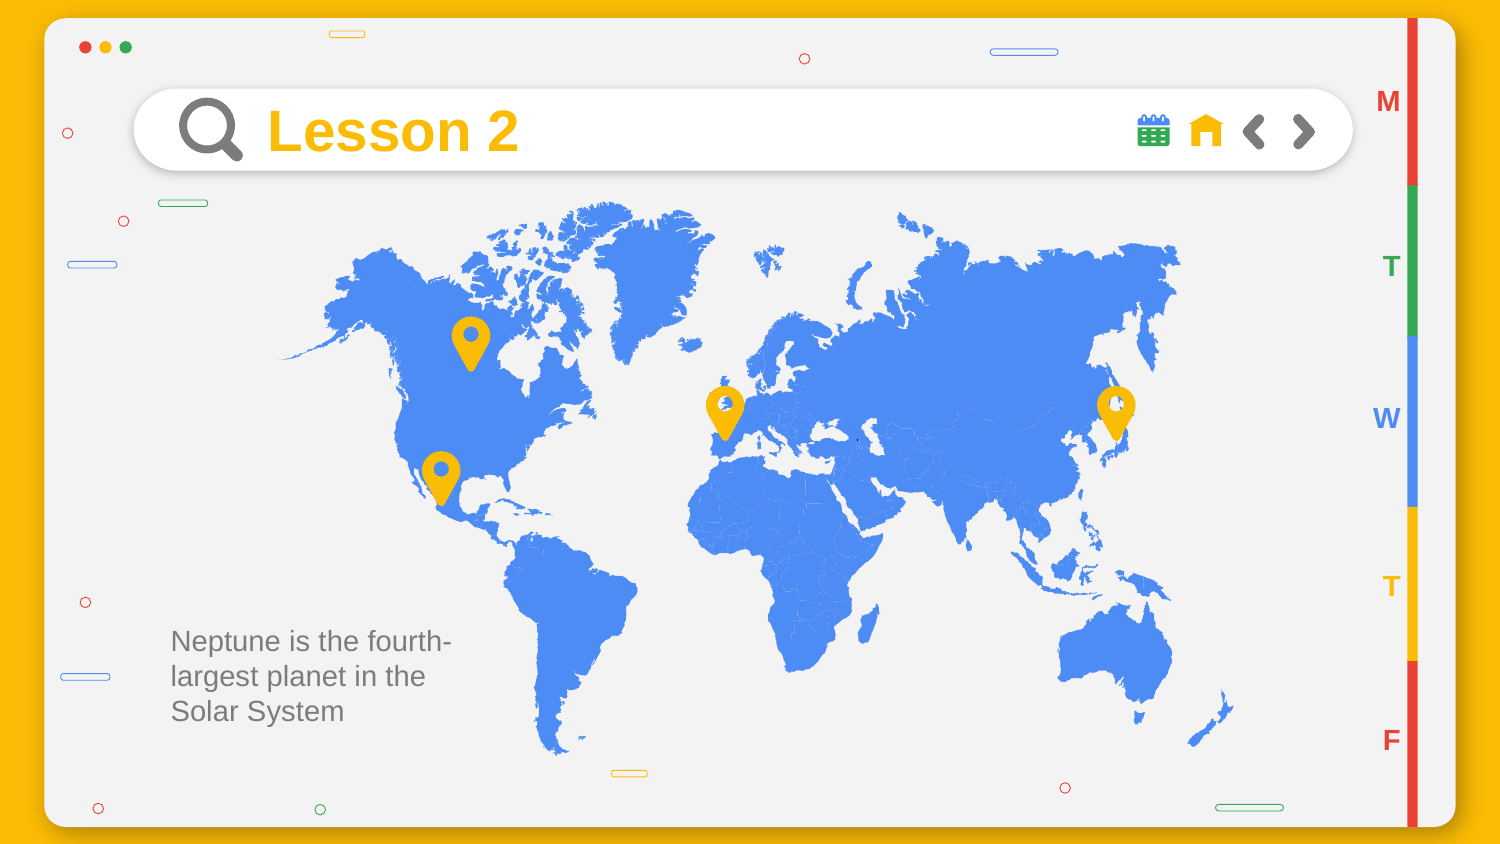

M
# Lesson 2

T

W

T

Neptune is the fourth-largest planet in the Solar System
F